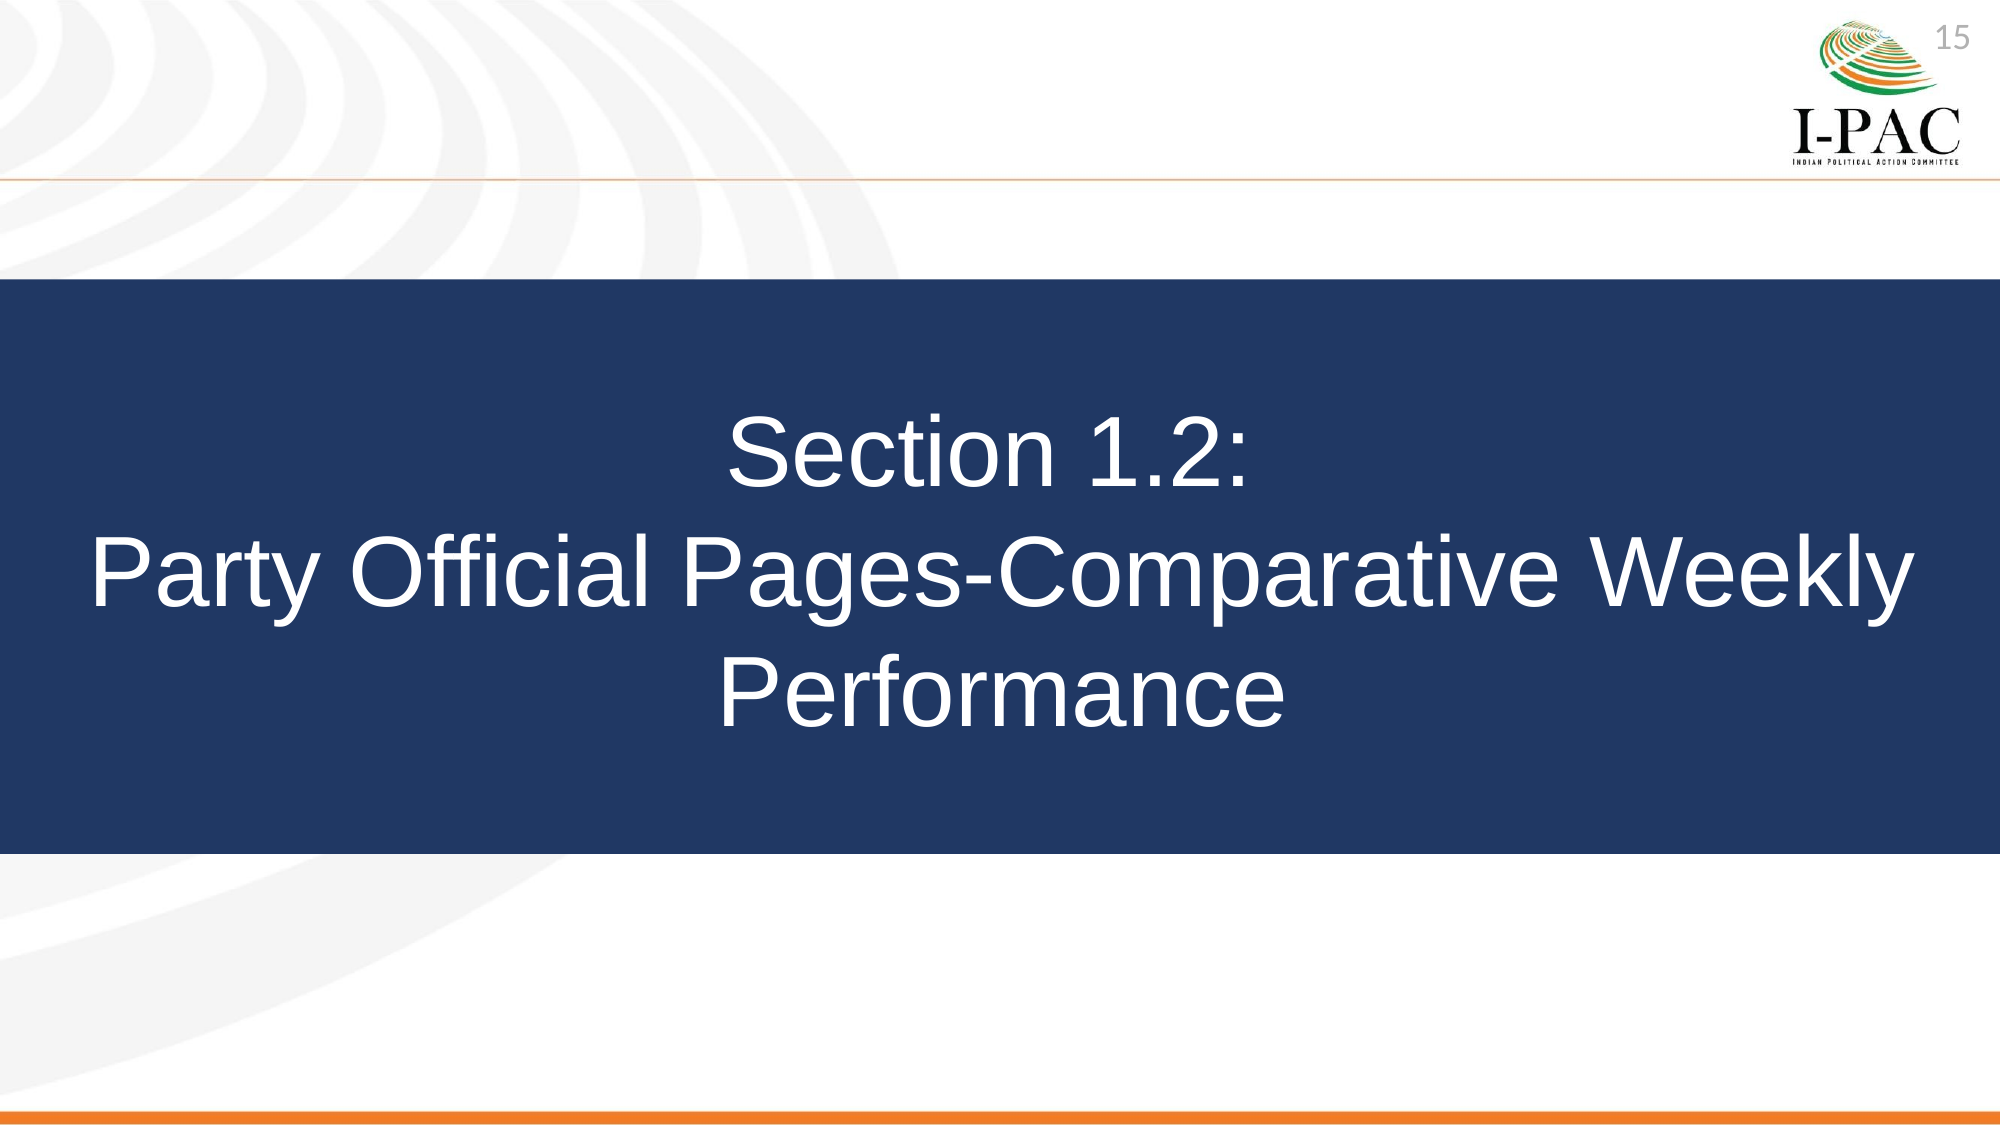

15

Section 1.2:
Party Official Pages-Comparative Weekly Performance

# SMA